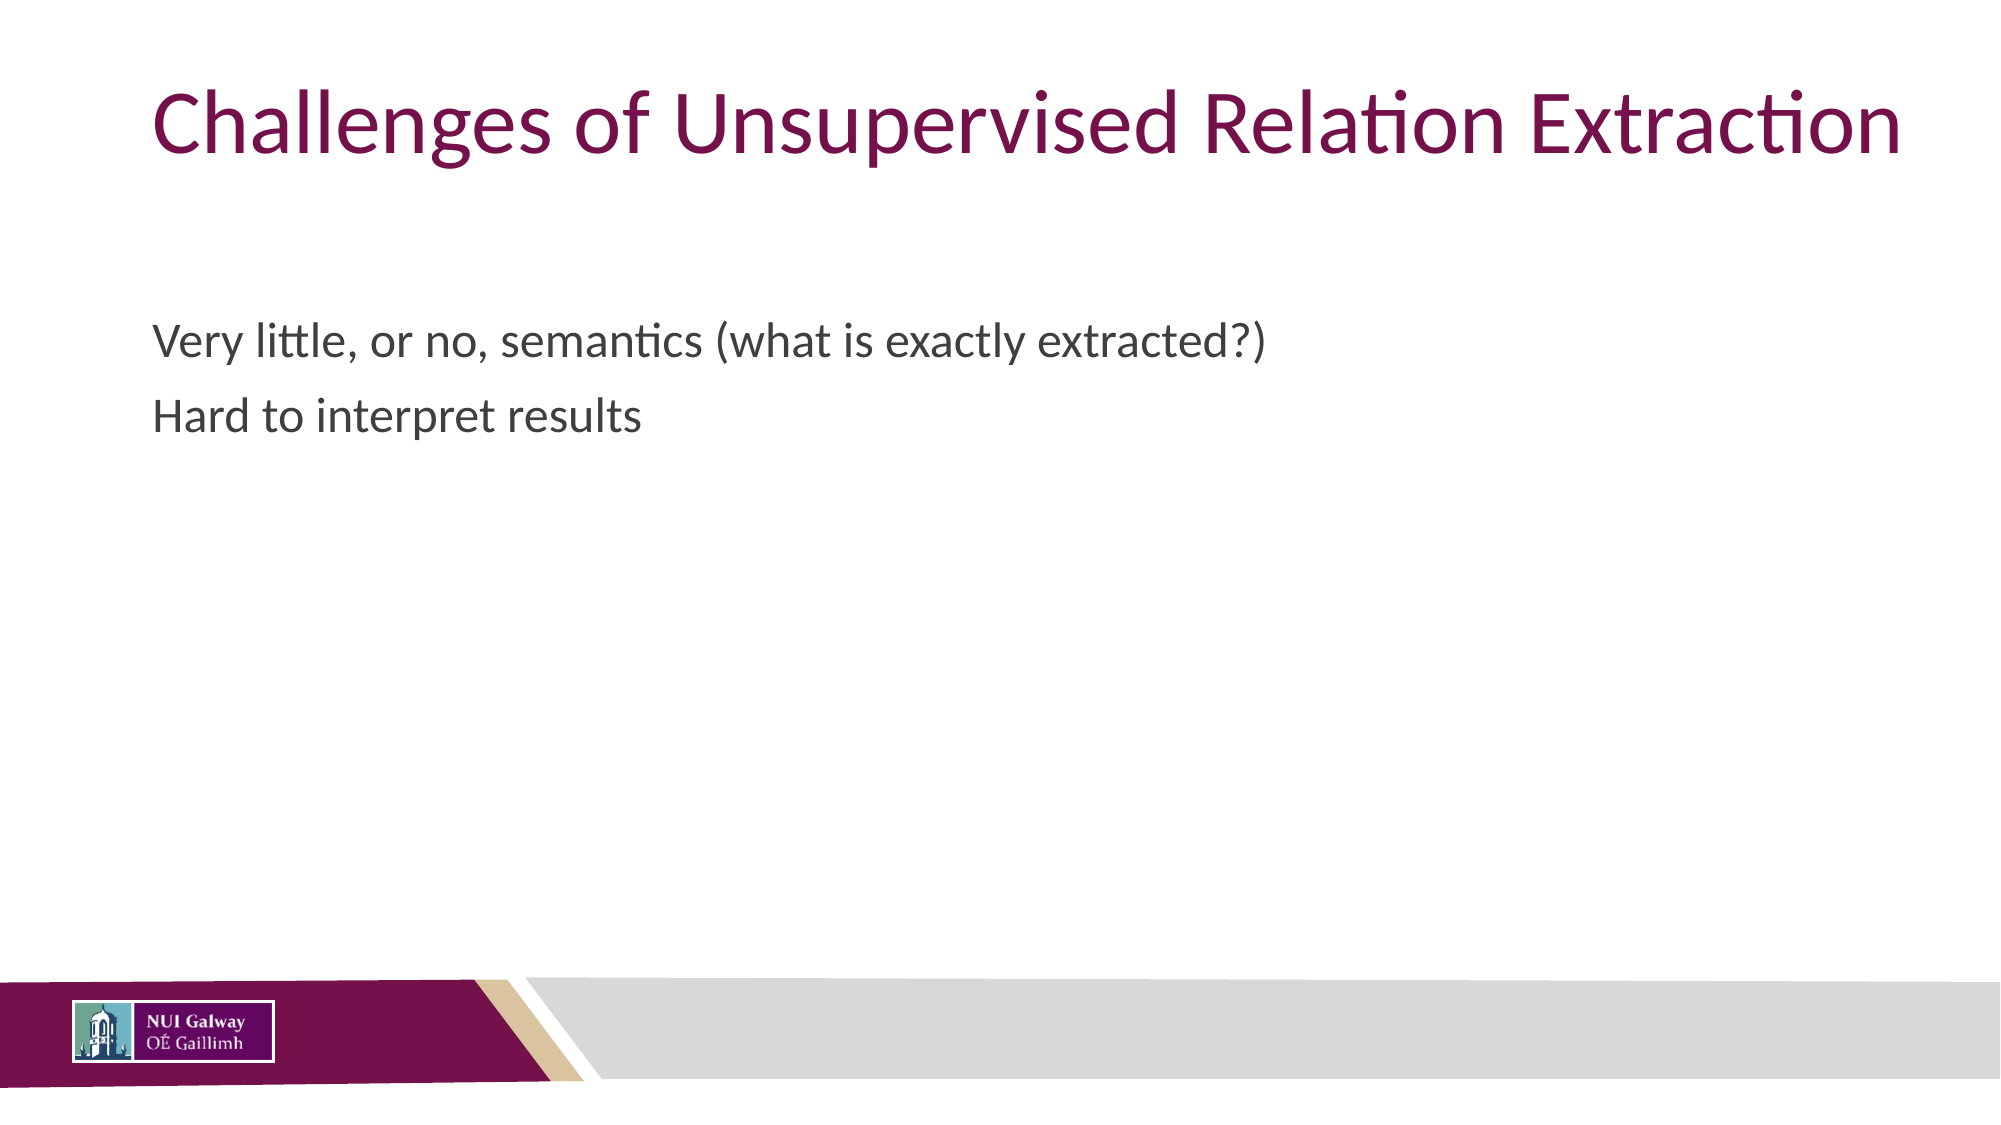

# Challenges of Unsupervised Relation Extraction
Very little, or no, semantics (what is exactly extracted?)
Hard to interpret results